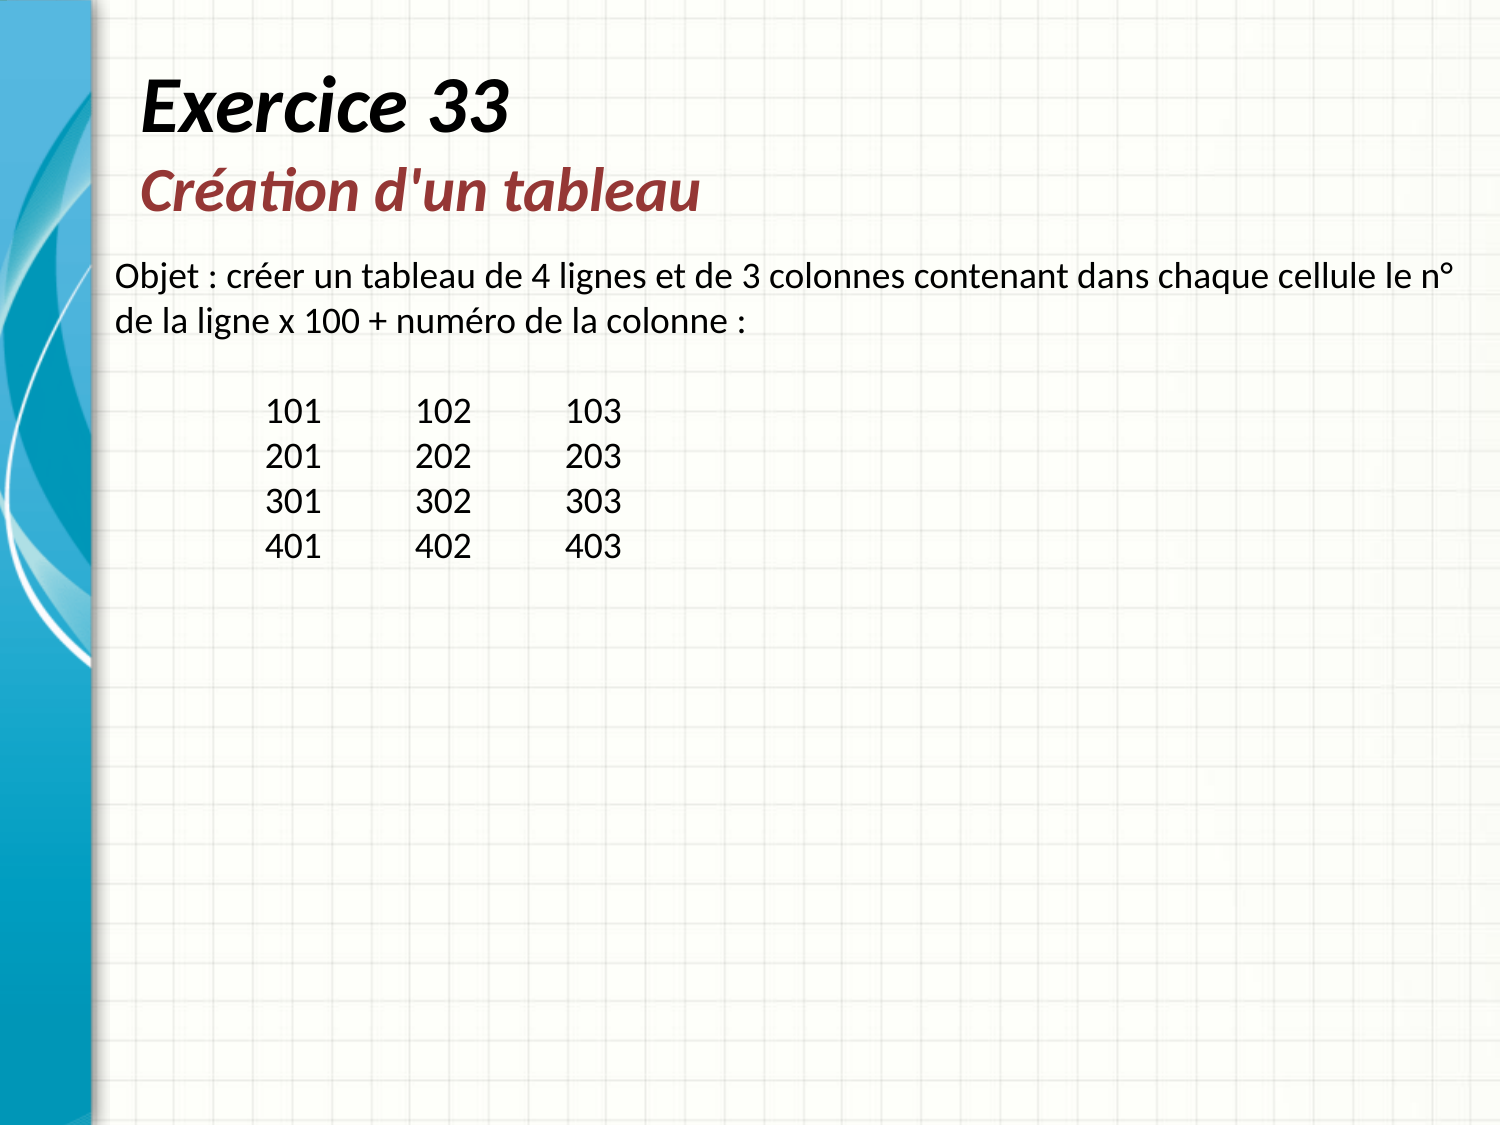

# Exercice 33 Création d'un tableau

Objet : créer un tableau de 4 lignes et de 3 colonnes contenant dans chaque cellule le n° de la ligne x 100 + numéro de la colonne :

	101	102	103
	201	202	203
	301	302	303
	401	402	403